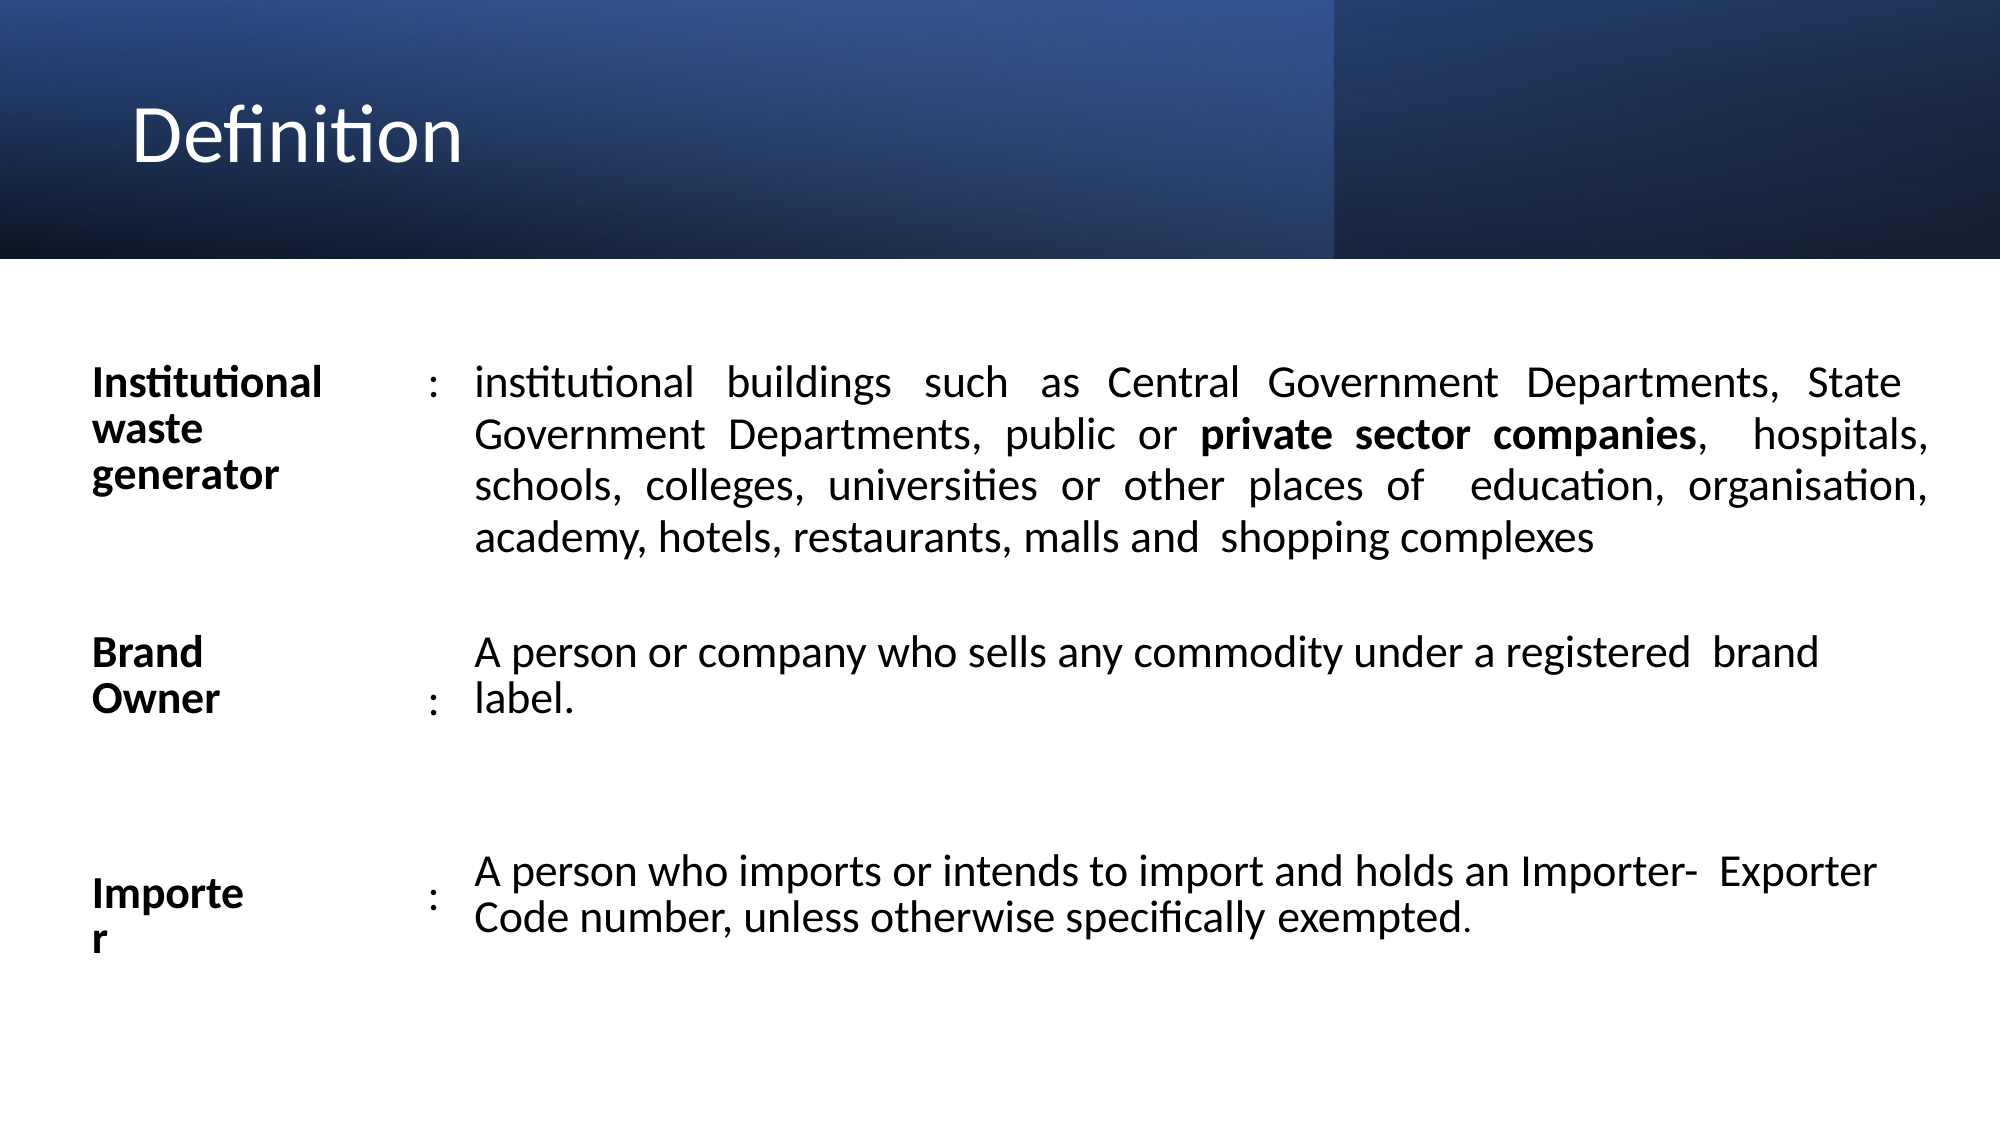

Definition
| Institutional waste generator | : | institutional buildings such as Central Government Departments, State Government Departments, public or private sector companies, hospitals, schools, colleges, universities or other places of education, organisation, academy, hotels, restaurants, malls and shopping complexes |
| --- | --- | --- |
| Brand Owner Importer | : : | A person or company who sells any commodity under a registered brand label. A person who imports or intends to import and holds an Importer- Exporter Code number, unless otherwise specifically exempted. |